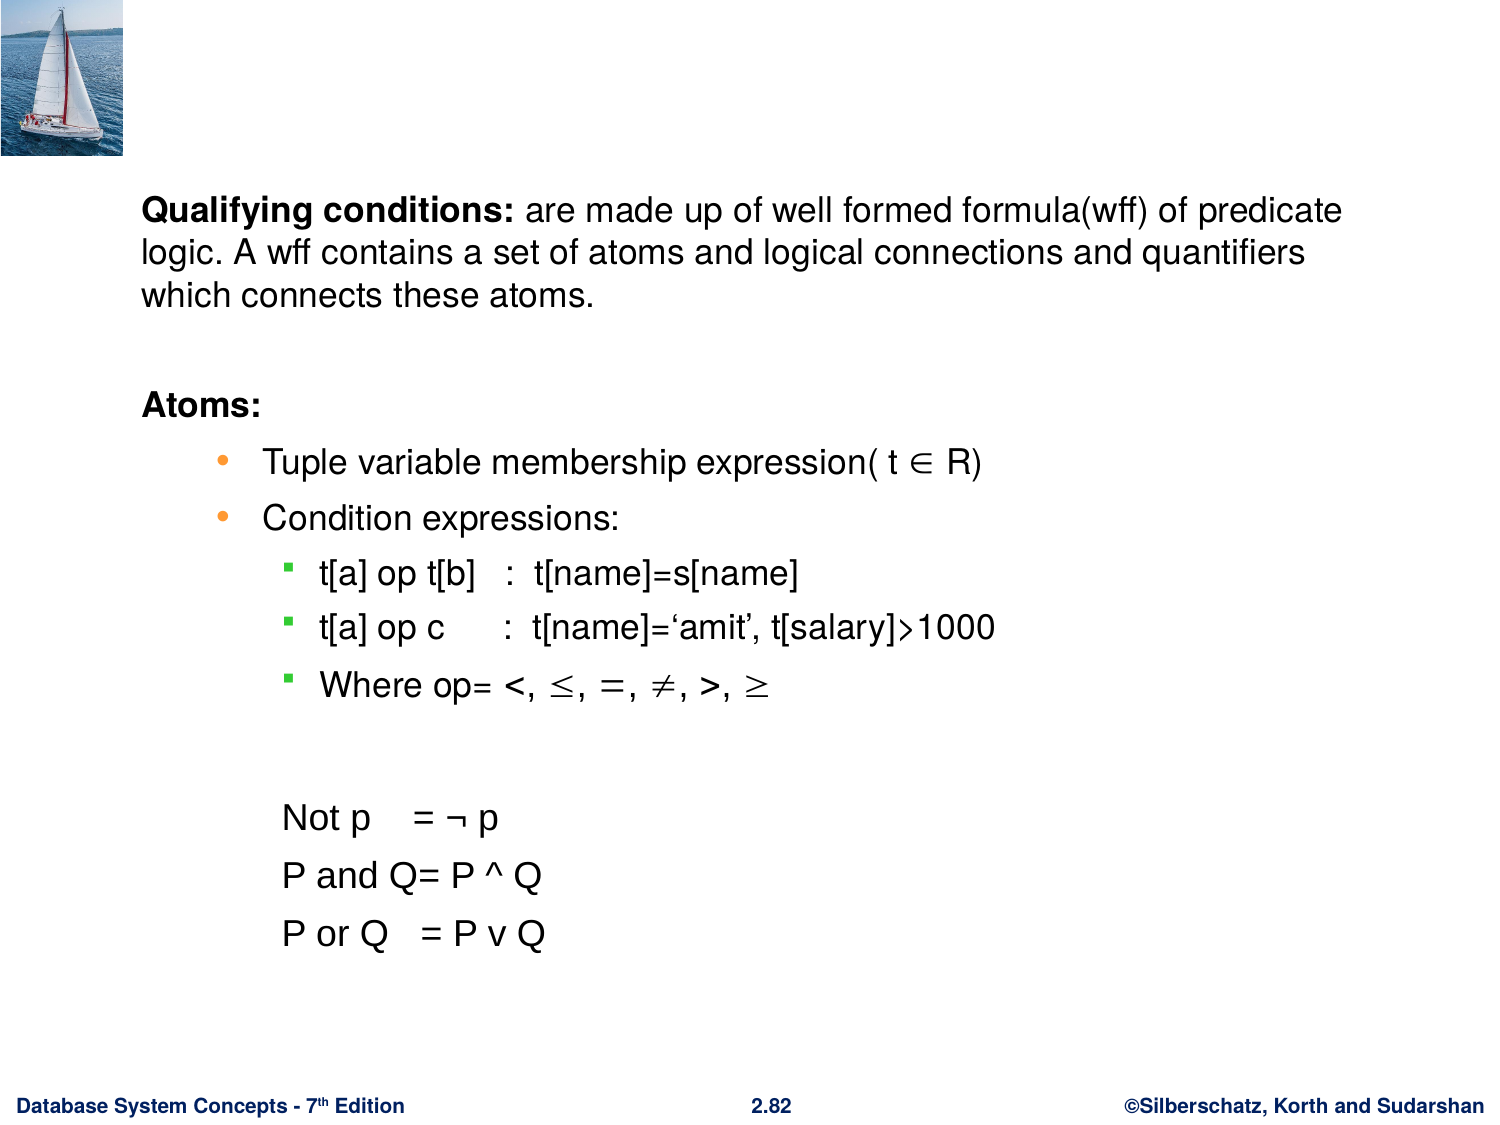

#
Qualifying conditions: are made up of well formed formula(wff) of predicate logic. A wff contains a set of atoms and logical connections and quantifiers which connects these atoms.

Atoms:
Tuple variable membership expression( t ∈ R)
Condition expressions:
t[a] op t[b]   :  t[name]=s[name]
t[a] op c      :  t[name]=‘amit’, t[salary]>1000
Where op= <, ≤, =, ≠, >, ≥

Not p    = ¬ p
P and Q= P ^ Q
P or Q   = P v Q